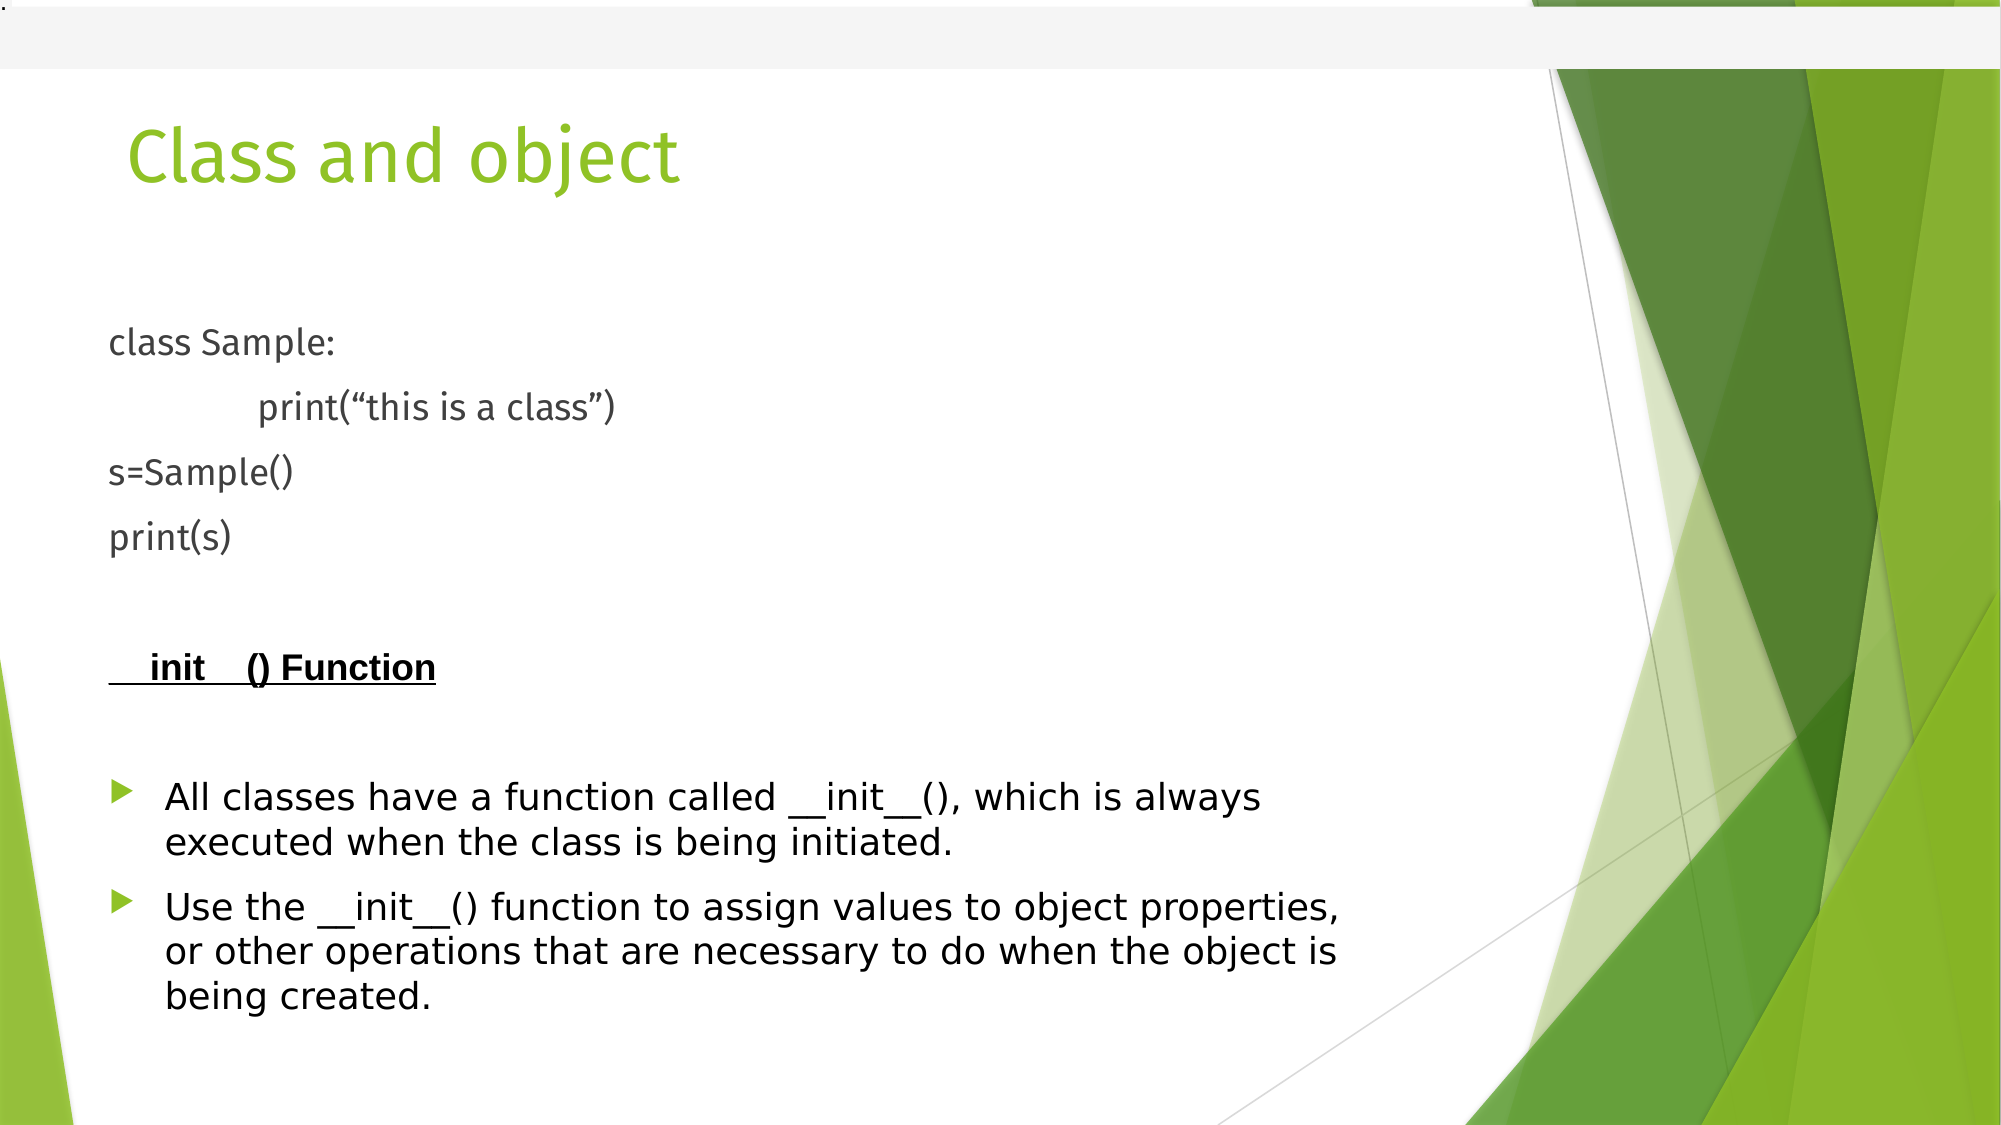

.

# Class and object

class Sample:
	print(“this is a class”)
s=Sample()
print(s)

__init__() Function

All classes have a function called __init__(), which is always executed when the class is being initiated.
Use the __init__() function to assign values to object properties, or other operations that are necessary to do when the object is being created.